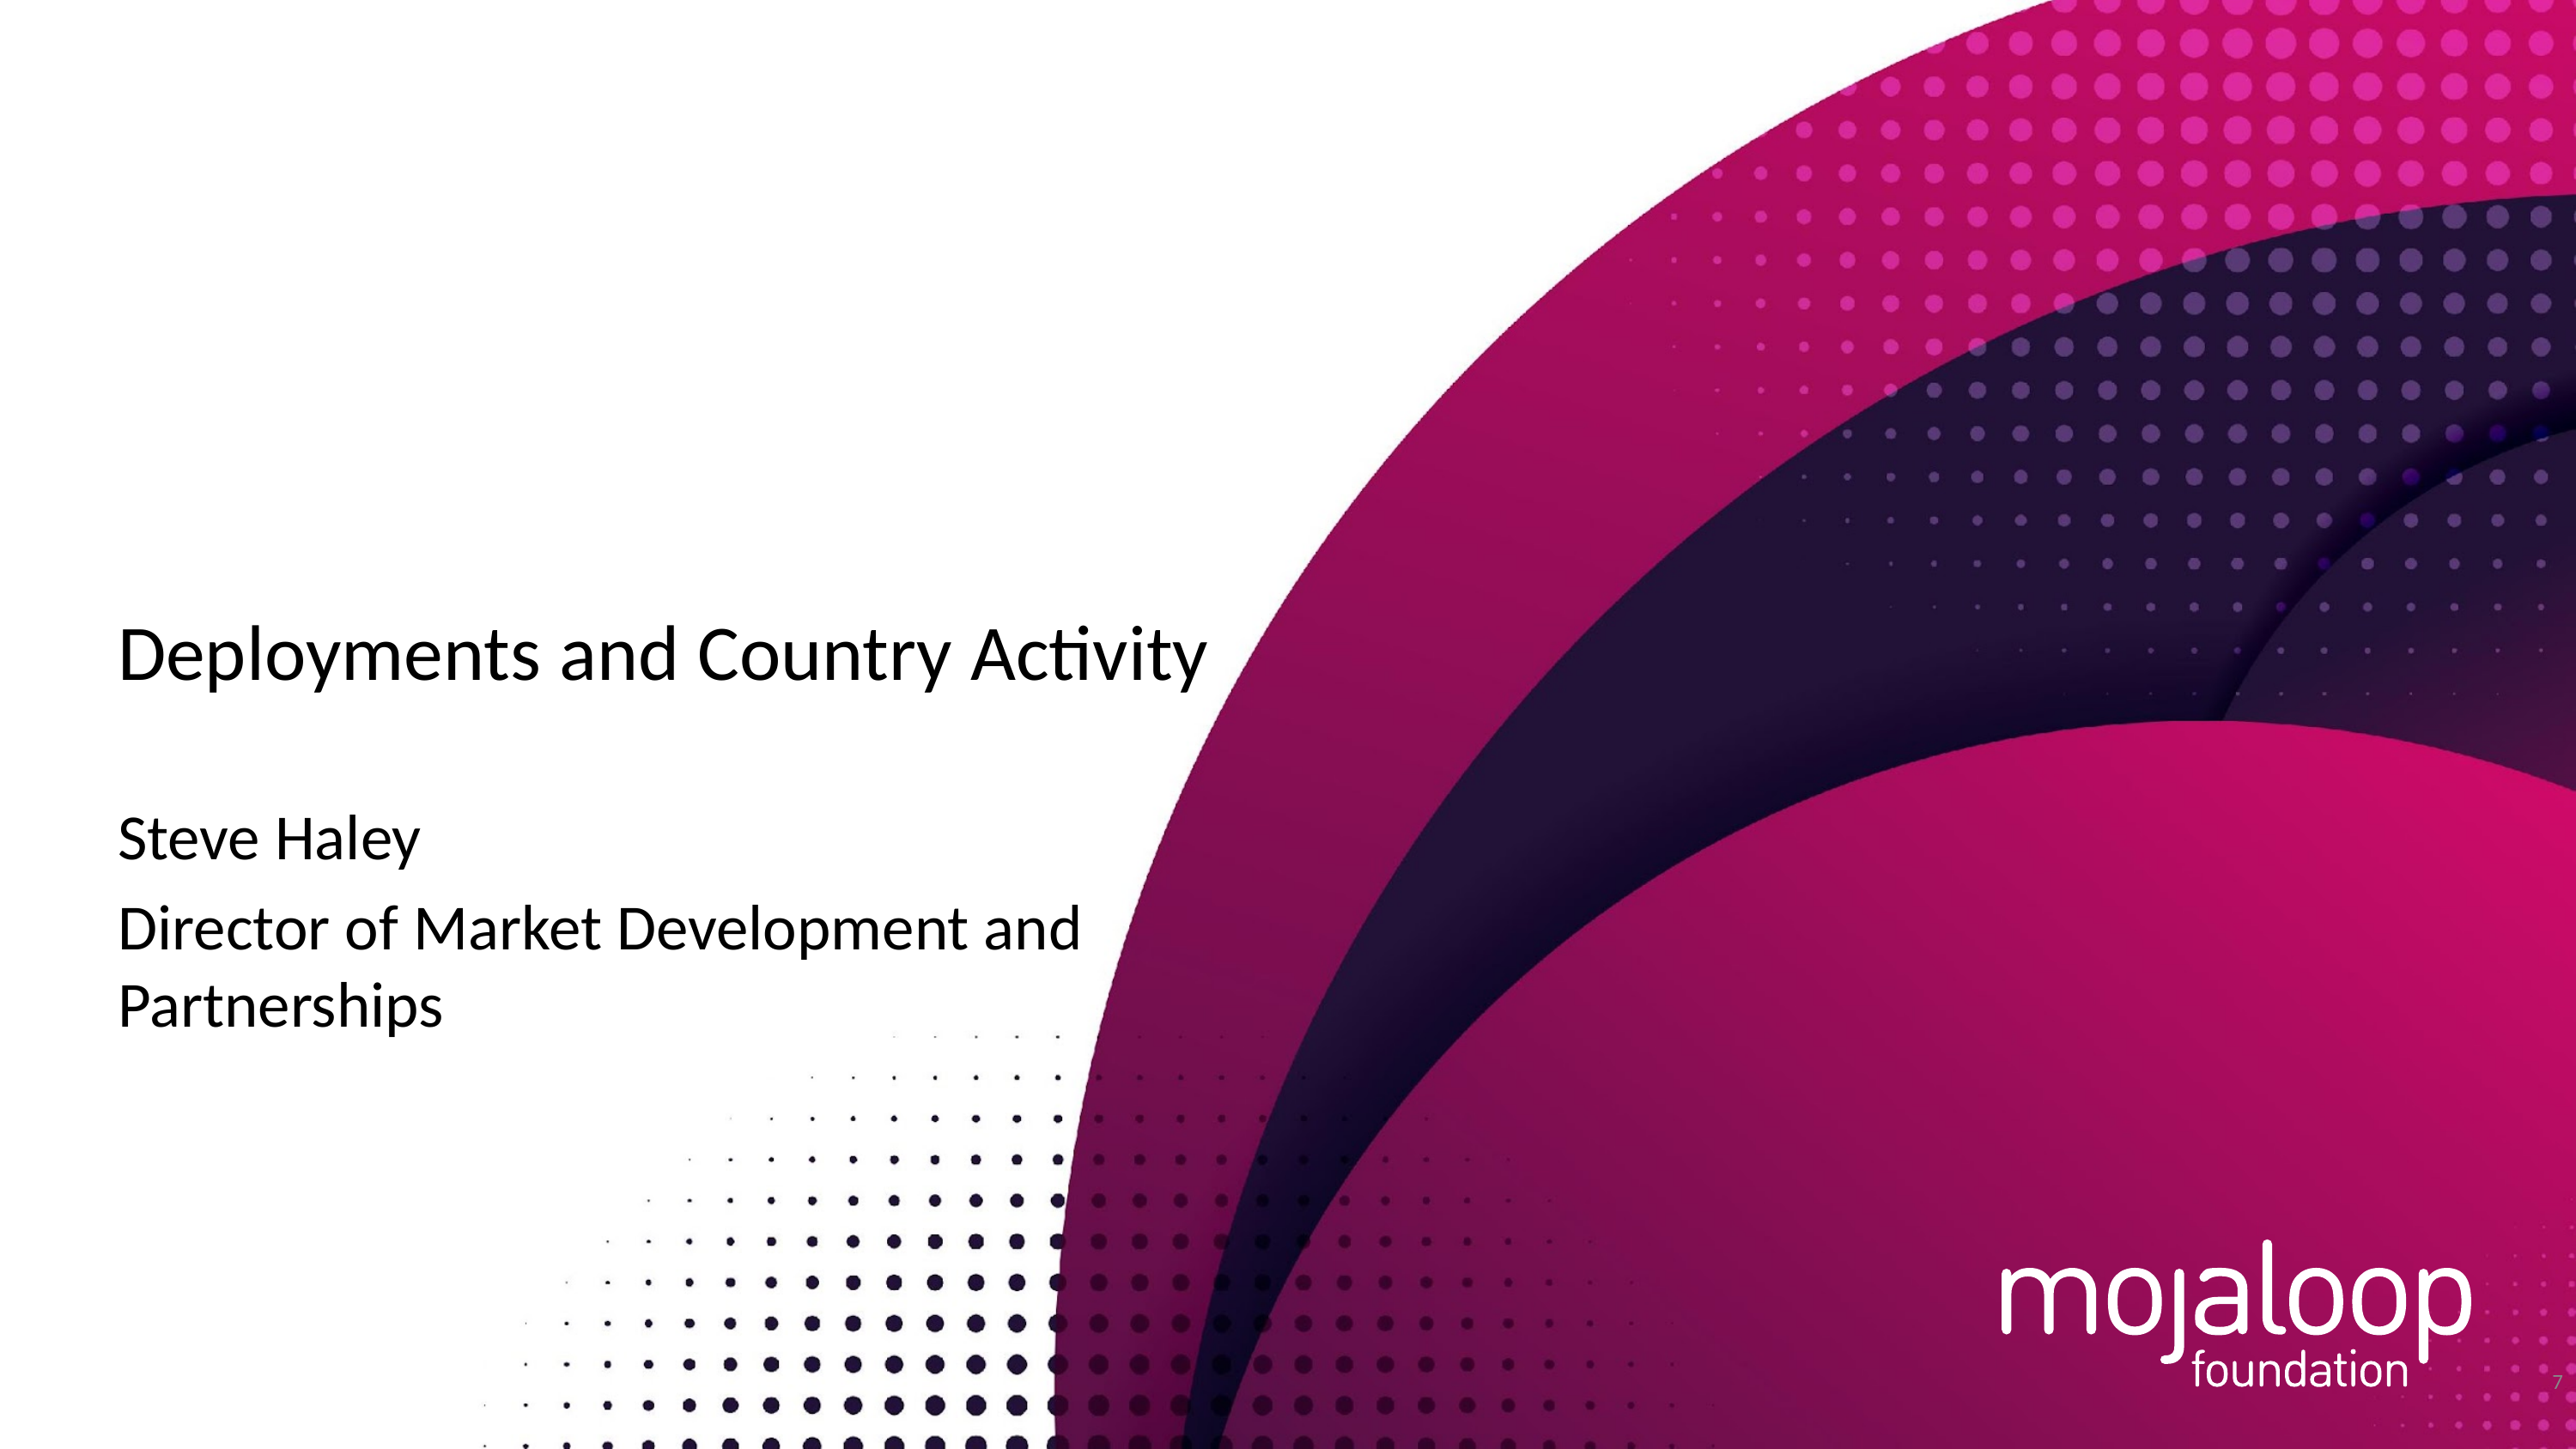

# Deployments and Country Activity
Steve Haley
Director of Market Development and Partnerships

7